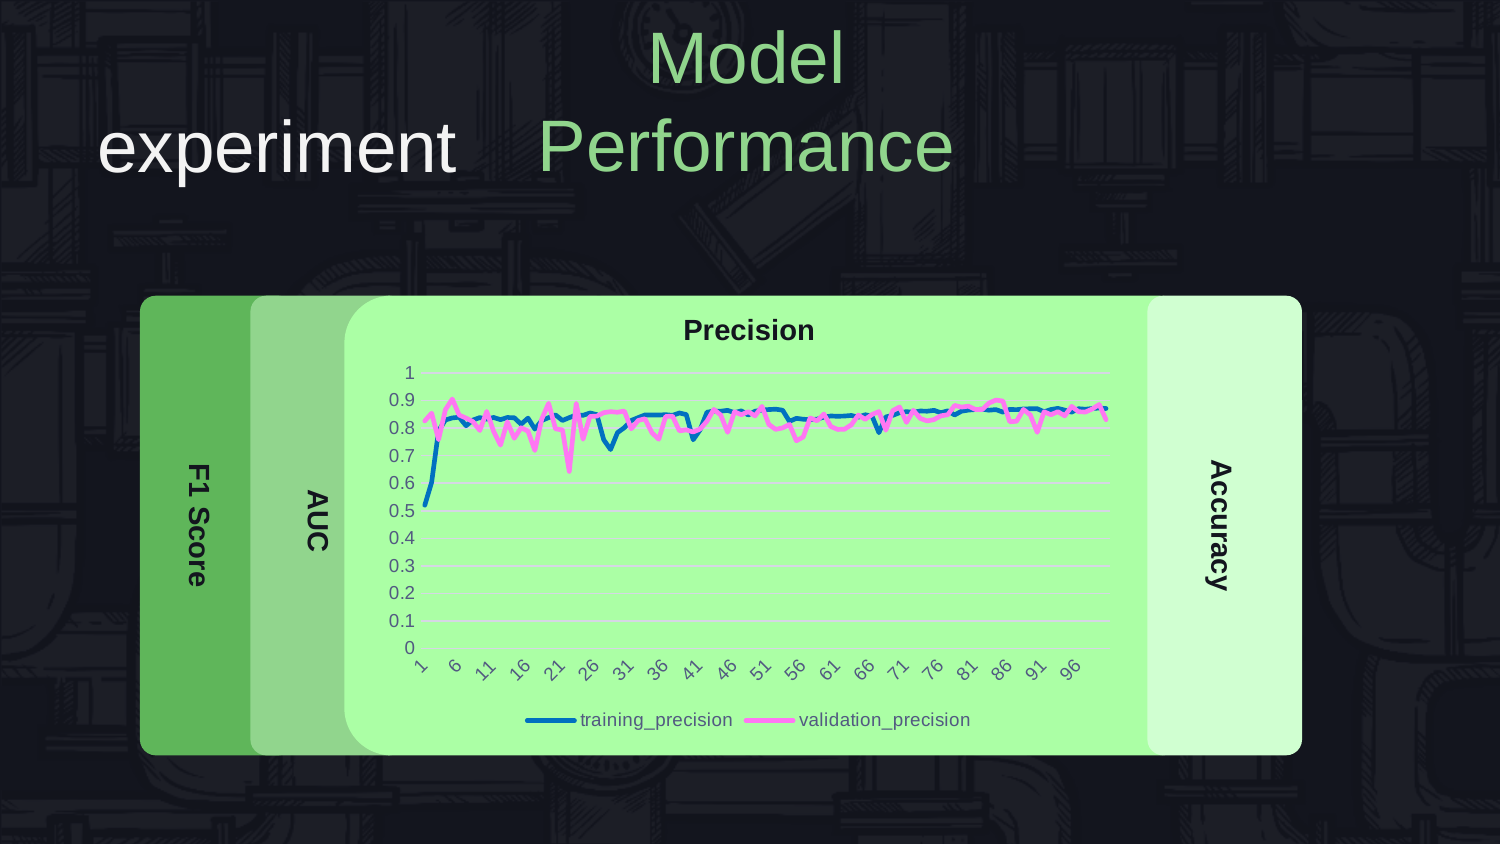

Model Performance
experiment

AUC
Precision

### Chart

| Category | training_precision | validation_precision |
|---|---|---|
| 1 | 0.520317018032074 | 0.826318681240081 |
| 2 | 0.603660345077514 | 0.854353189468383 |
| 3 | 0.789890766143798 | 0.758254766464233 |
| 4 | 0.829807043075561 | 0.867002964019775 |
| 5 | 0.837152600288391 | 0.905842304229736 |
| 6 | 0.839675486087799 | 0.84773701429367 |
| 7 | 0.808783769607544 | 0.836550831794738 |
| 8 | 0.829520642757415 | 0.823592543601989 |
| 9 | 0.838509619235992 | 0.791588306427002 |
| 10 | 0.832355499267578 | 0.860713899135589 |
| 11 | 0.838766694068908 | 0.78861516714096 |
| 12 | 0.831000685691833 | 0.73843890428543 |
| 13 | 0.838717401027679 | 0.823374330997467 |
| 14 | 0.837888002395629 | 0.76325237751007 |
| 15 | 0.814524948596954 | 0.801613986492157 |
| 16 | 0.836426436901092 | 0.788844645023346 |
| 17 | 0.796570241451263 | 0.718965530395507 |
| 18 | 0.827881276607513 | 0.833333313465118 |
| 19 | 0.838125050067901 | 0.890039384365081 |
| 20 | 0.847988009452819 | 0.79758596420288 |
| 21 | 0.827881276607513 | 0.793608367443084 |
| 22 | 0.838125050067901 | 0.642877221107482 |
| 23 | 0.847988009452819 | 0.890039384365081 |
| 24 | 0.846669614315033 | 0.75980269908905 |
| 25 | 0.85516482591629 | 0.842419385910034 |
| 26 | 0.849422633647918 | 0.843785166740417 |
| 27 | 0.757781267166137 | 0.856278300285339 |
| 28 | 0.722349941730499 | 0.859822809696197 |
| 29 | 0.783761262893676 | 0.857679545879364 |
| 30 | 0.801795601844787 | 0.86216115951538 |
| 31 | 0.827881276607513 | 0.79758596420288 |
| 32 | 0.838125050067901 | 0.827830493450164 |
| 33 | 0.847988009452819 | 0.83419531583786 |
| 34 | 0.848148941993713 | 0.783244550228118 |
| 35 | 0.84769594669342 | 0.75980269908905 |
| 36 | 0.848857462406158 | 0.842419385910034 |
| 37 | 0.846669614315033 | 0.843785166740417 |
| 38 | 0.85516482591629 | 0.790128886699676 |
| 39 | 0.849422633647918 | 0.793608367443084 |
| 40 | 0.757781267166137 | 0.786224544048309 |
| 41 | 0.79361206293106 | 0.796392440795898 |
| 42 | 0.857679545879364 | 0.825153887271881 |
| 43 | 0.86216115951538 | 0.867924749851226 |
| 44 | 0.861580610275268 | 0.847617387771606 |
| 45 | 0.864532470703125 | 0.784903109073638 |
| 46 | 0.856215596199035 | 0.859483420848846 |
| 47 | 0.862880825996398 | 0.848665297031402 |
| 48 | 0.847934424877166 | 0.859779894351959 |
| 49 | 0.861494123935699 | 0.844568312168121 |
| 50 | 0.865674376487731 | 0.879178464412689 |
| 51 | 0.867622196674346 | 0.813589096069335 |
| 52 | 0.868945479393005 | 0.795605659484863 |
| 53 | 0.865339934825897 | 0.800994157791137 |
| 54 | 0.824772894382476 | 0.813589096069335 |
| 55 | 0.835560023784637 | 0.754182636737823 |
| 56 | 0.832362413406372 | 0.767749011516571 |
| 57 | 0.830735504627227 | 0.837209939956665 |
| 58 | 0.832655191421508 | 0.826898694038391 |
| 59 | 0.840019166469574 | 0.851629376411438 |
| 60 | 0.844304144382476 | 0.805978775024414 |
| 61 | 0.843174278736114 | 0.795318126678466 |
| 62 | 0.843940675258636 | 0.79630035161972 |
| 63 | 0.846152186393737 | 0.812522828578949 |
| 64 | 0.8397136926651 | 0.847610175609588 |
| 65 | 0.848718166351318 | 0.832049787044525 |
| 66 | 0.843559980392456 | 0.849492490291595 |
| 67 | 0.783495306968689 | 0.860045671463012 |
| 68 | 0.840827763080596 | 0.792660117149353 |
| 69 | 0.846441507339477 | 0.863461017608642 |
| 70 | 0.856278300285339 | 0.87711352109909 |
| 71 | 0.859822809696197 | 0.820828676223754 |
| 72 | 0.857679545879364 | 0.864740312099456 |
| 73 | 0.86216115951538 | 0.835538685321807 |
| 74 | 0.861580610275268 | 0.826190292835235 |
| 75 | 0.864532470703125 | 0.831116437911987 |
| 76 | 0.856215596199035 | 0.844770193099975 |
| 77 | 0.862880825996398 | 0.848826348781585 |
| 78 | 0.847934424877166 | 0.882624983787536 |
| 79 | 0.861494123935699 | 0.876344442367553 |
| 80 | 0.865674376487731 | 0.879990339279174 |
| 81 | 0.867622196674346 | 0.867940545082092 |
| 82 | 0.868945479393005 | 0.867550432682037 |
| 83 | 0.865339934825897 | 0.891280829906463 |
| 84 | 0.867462456226348 | 0.90205305814743 |
| 85 | 0.858299911022186 | 0.898577392101287 |
| 86 | 0.868108749389648 | 0.823225021362304 |
| 87 | 0.867266595363616 | 0.825153887271881 |
| 88 | 0.869661569595336 | 0.867924749851226 |
| 89 | 0.870340406894683 | 0.847617387771606 |
| 90 | 0.870653510093689 | 0.784903109073638 |
| 91 | 0.859354317188262 | 0.859483420848846 |
| 92 | 0.867866516113281 | 0.848665297031402 |
| 93 | 0.87195885181427 | 0.859779894351959 |
| 94 | 0.86546367406845 | 0.844568312168121 |
| 95 | 0.858270406723022 | 0.879178464412689 |
| 96 | 0.87069946527481 | 0.859656393527984 |
| 97 | 0.868597984313964 | 0.858519375324249 |
| 98 | 0.87148118019104 | 0.869760036468505 |
| 99 | 0.873095750808715 | 0.886040925979614 |
| 100 | 0.871211051940918 | 0.830888032913208 |
F1 Score

Accuracy
AUC
Precision